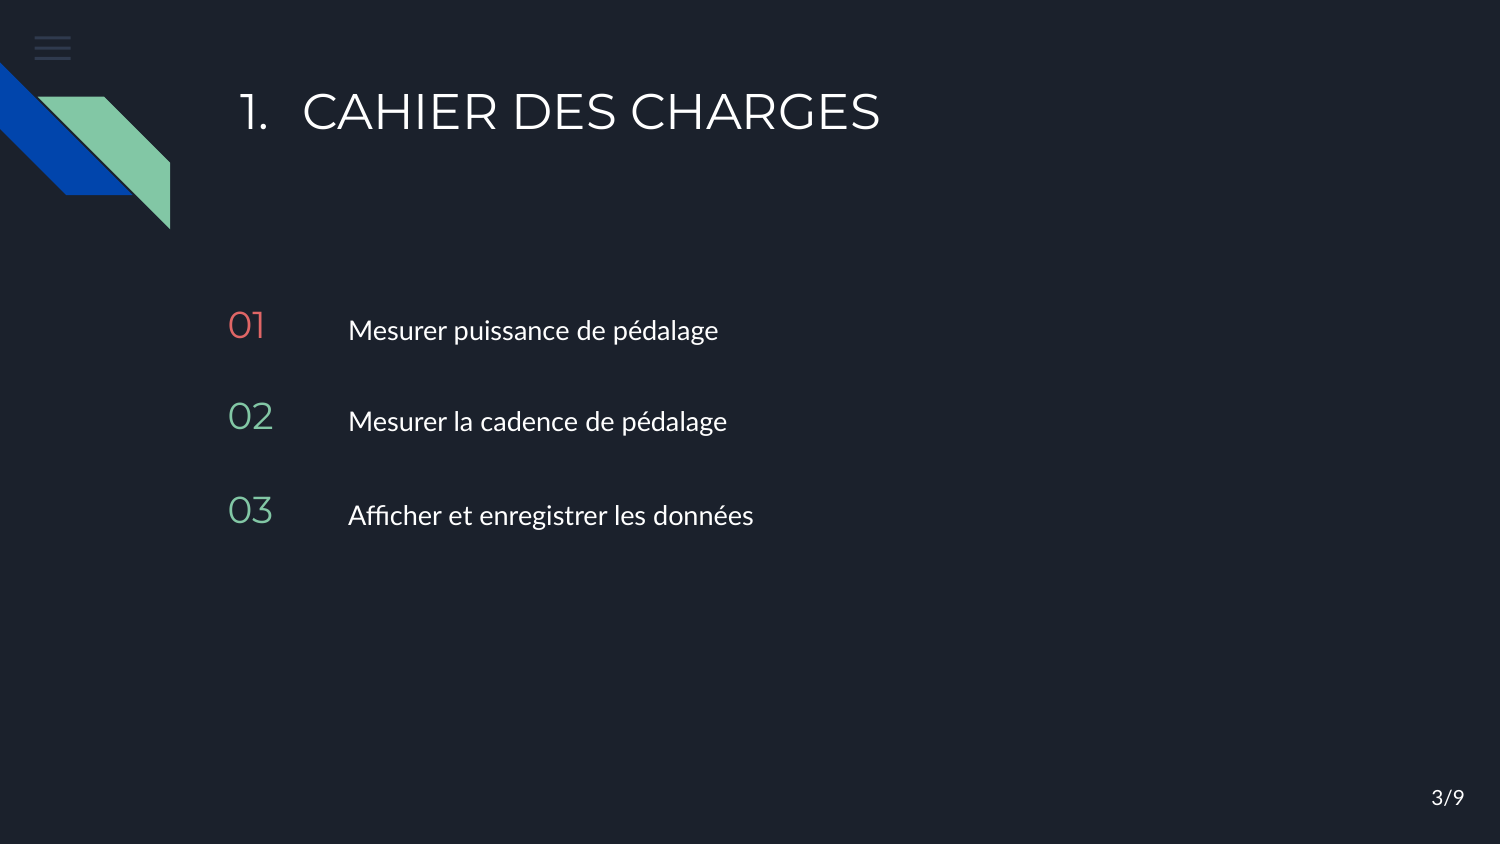

# CAHIER DES CHARGES
01

Mesurer puissance de pédalage
02

Mesurer la cadence de pédalage
03
Afficher et enregistrer les données
3/9